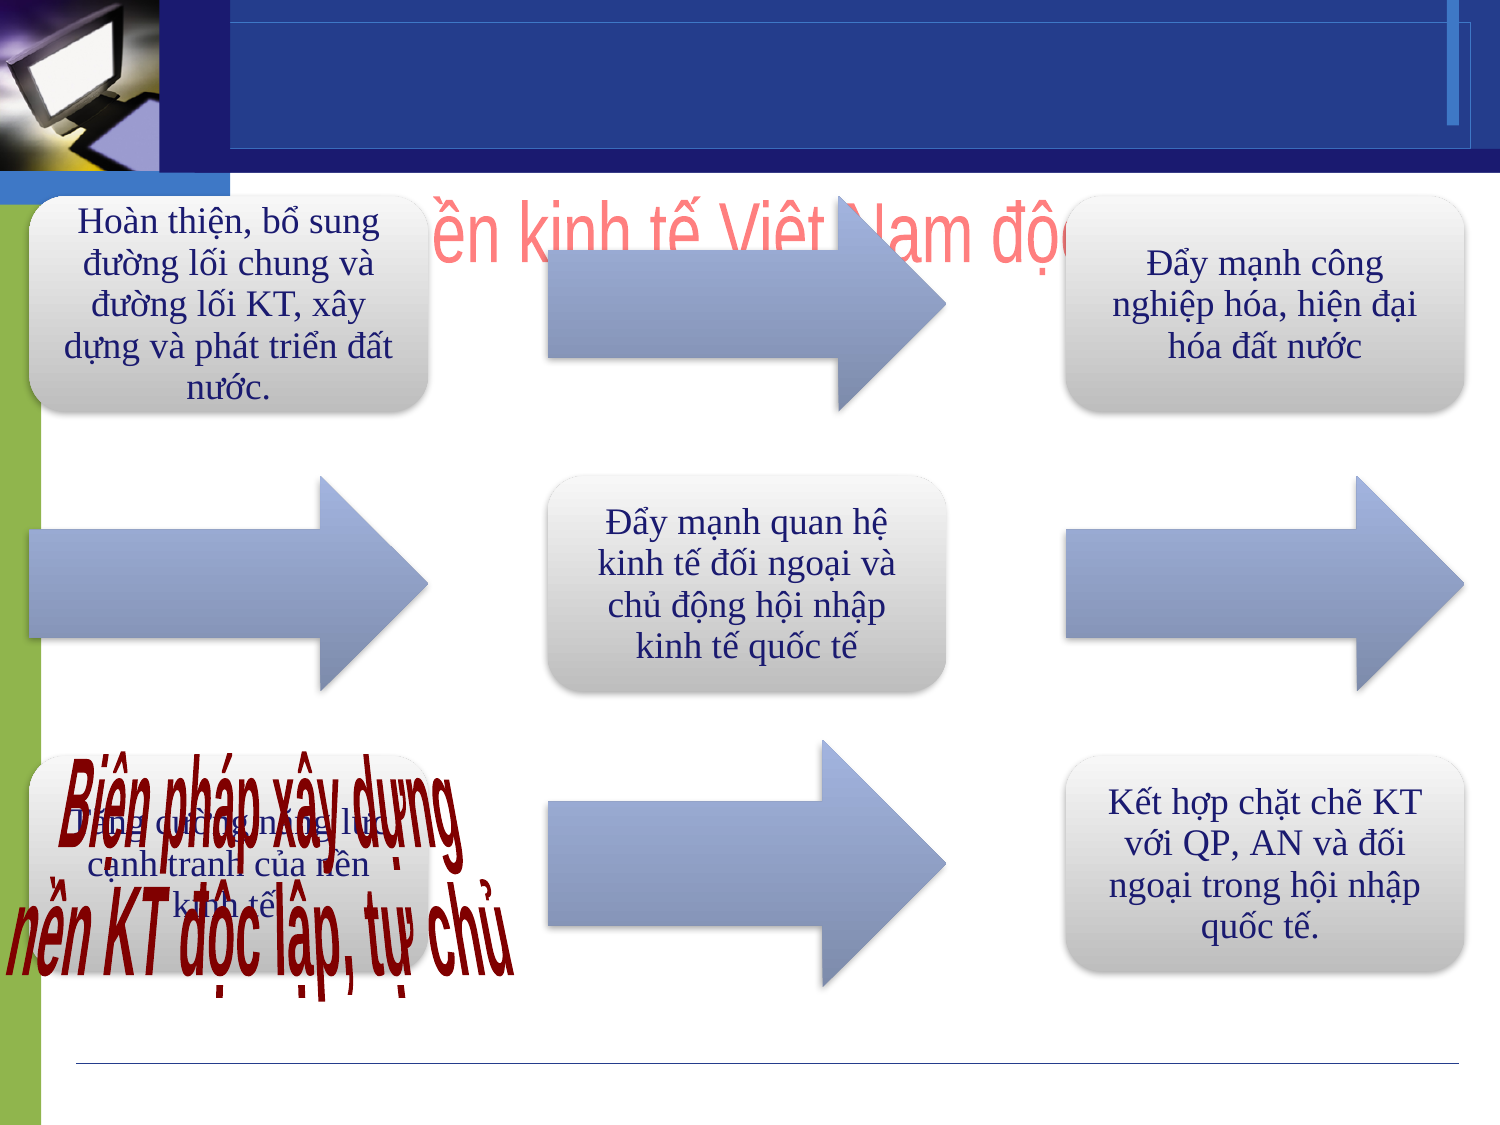

Hoàn thiện, bổ sung đường lối chung và đường lối KT, xây dựng và phát triển đất nước.
Đẩy mạnh công nghiệp hóa, hiện đại hóa đất nước
Đẩy mạnh quan hệ kinh tế đối ngoại và chủ động hội nhập kinh tế quốc tế
Tăng cường năng lực cạnh tranh của nền kinh tế
Kết hợp chặt chẽ KT với QP, AN và đối ngoại trong hội nhập quốc tế.
Xây dựng nền kinh tế Việt Nam độc lập, tự chủ
Biện pháp xây dựng
nền KT độc lập, tự chủ